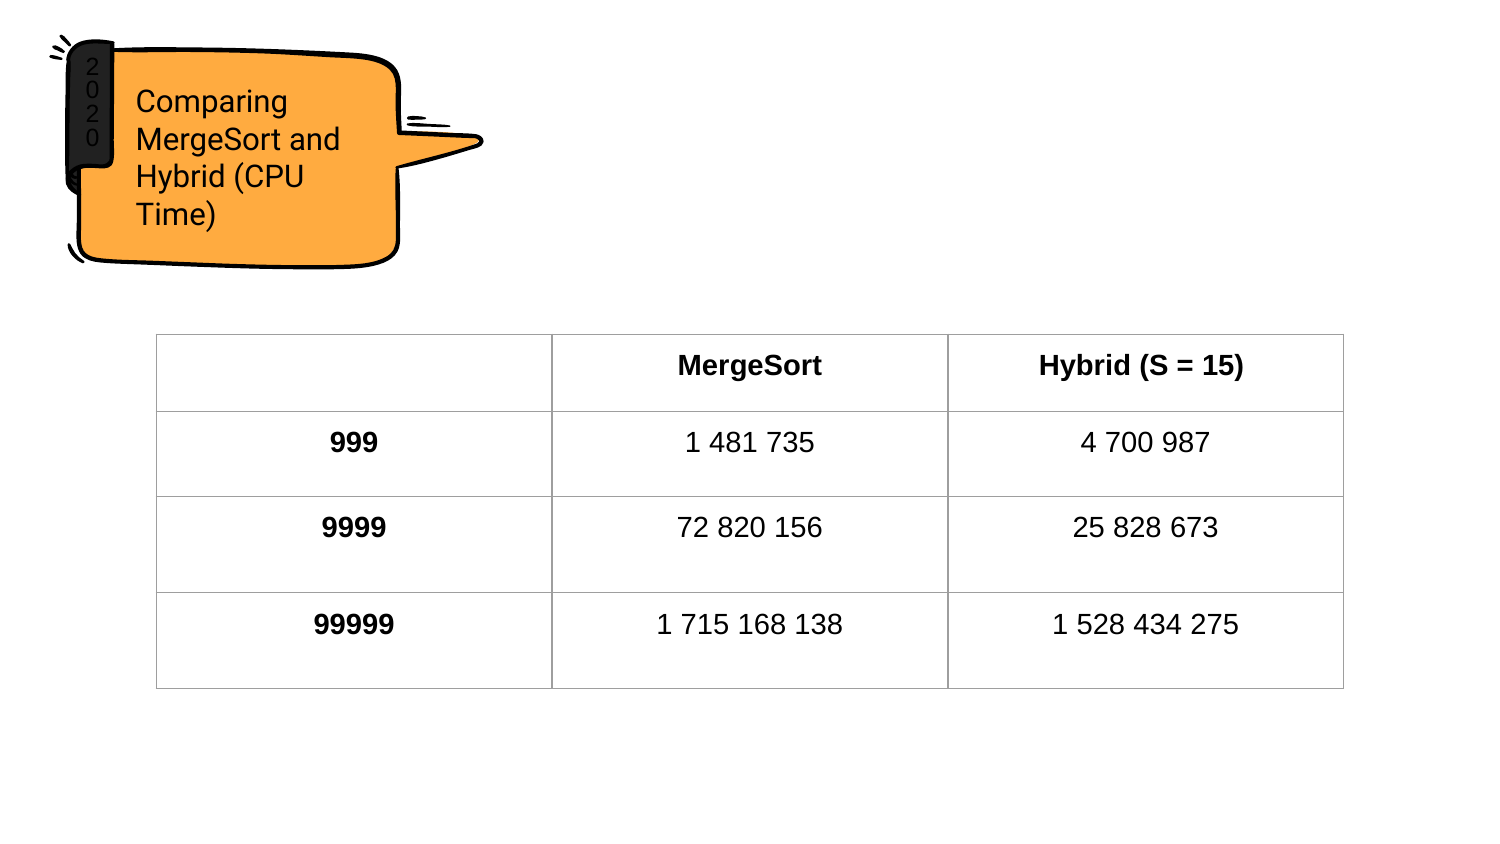

2020
Comparing MergeSort and Hybrid (CPU Time)
|  | MergeSort | Hybrid (S = 15) |
| --- | --- | --- |
| 999 | 1 481 735 | 4 700 987 |
| 9999 | 72 820 156 | 25 828 673 |
| 99999 | 1 715 168 138 | 1 528 434 275 |